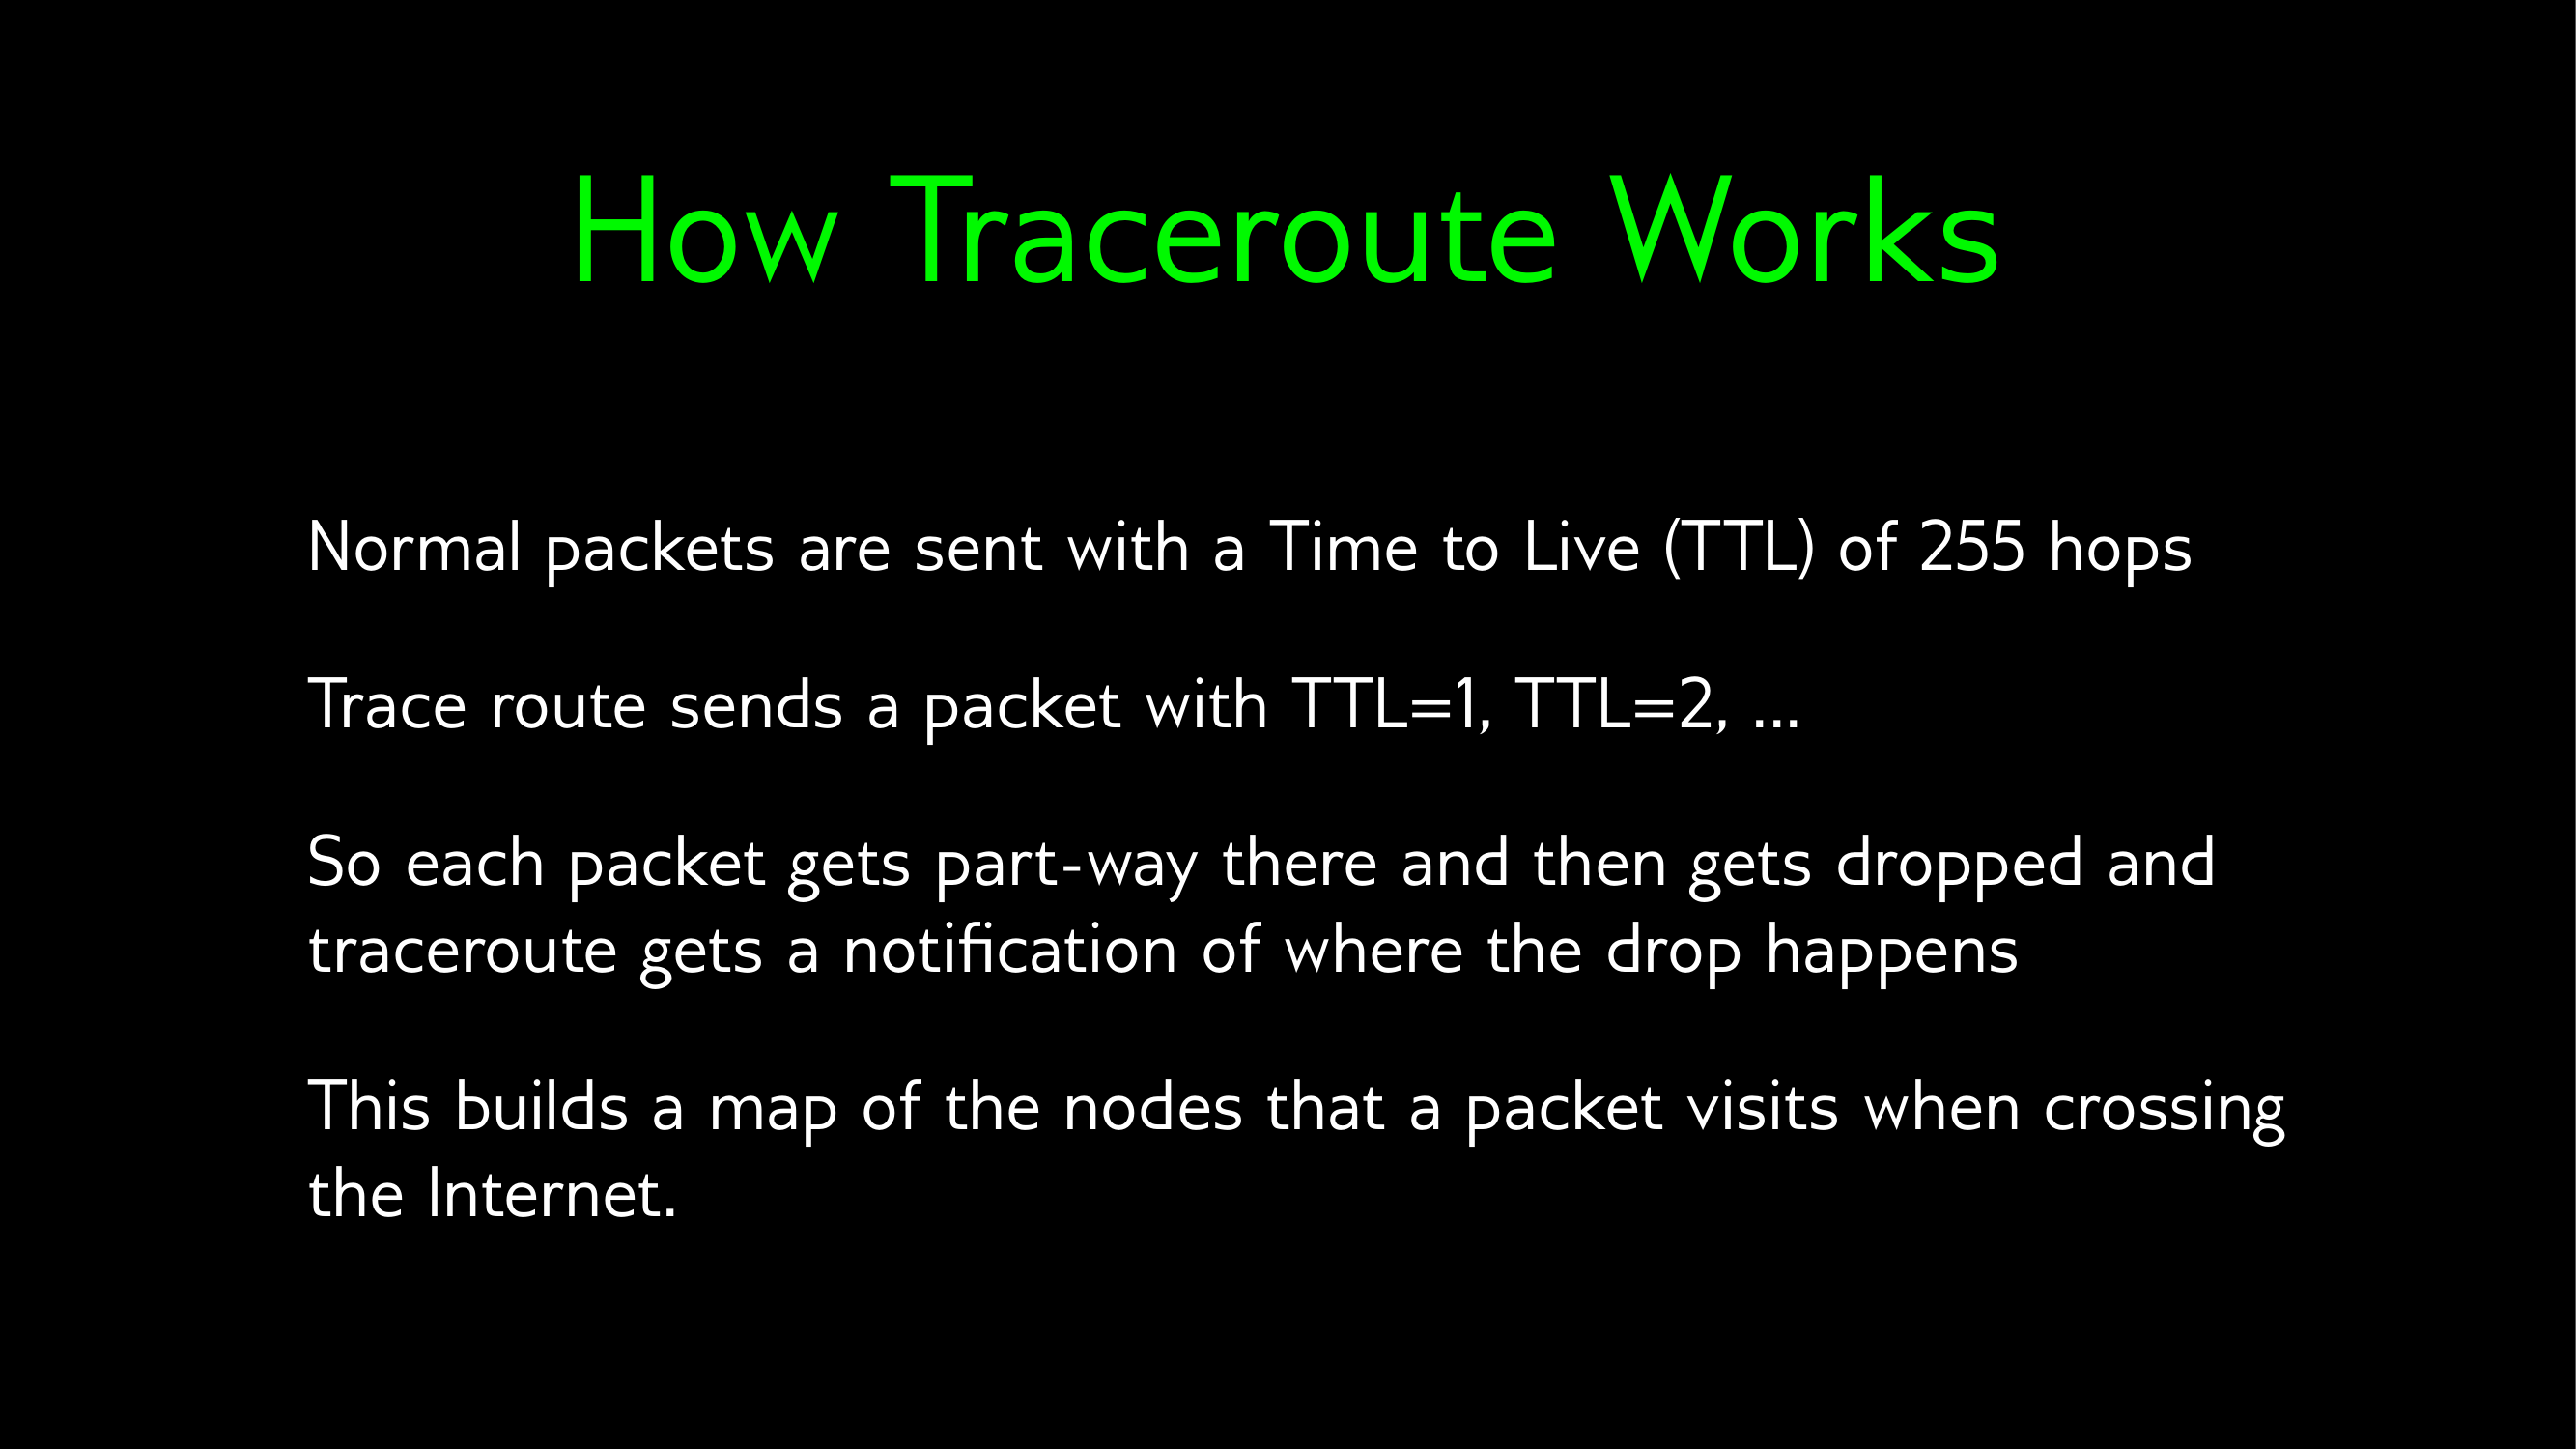

# How Traceroute Works
Normal packets are sent with a Time to Live (TTL) of 255 hops
Trace route sends a packet with TTL=1, TTL=2, ...
So each packet gets part-way there and then gets dropped and traceroute gets a notification of where the drop happens
This builds a map of the nodes that a packet visits when crossing the Internet.